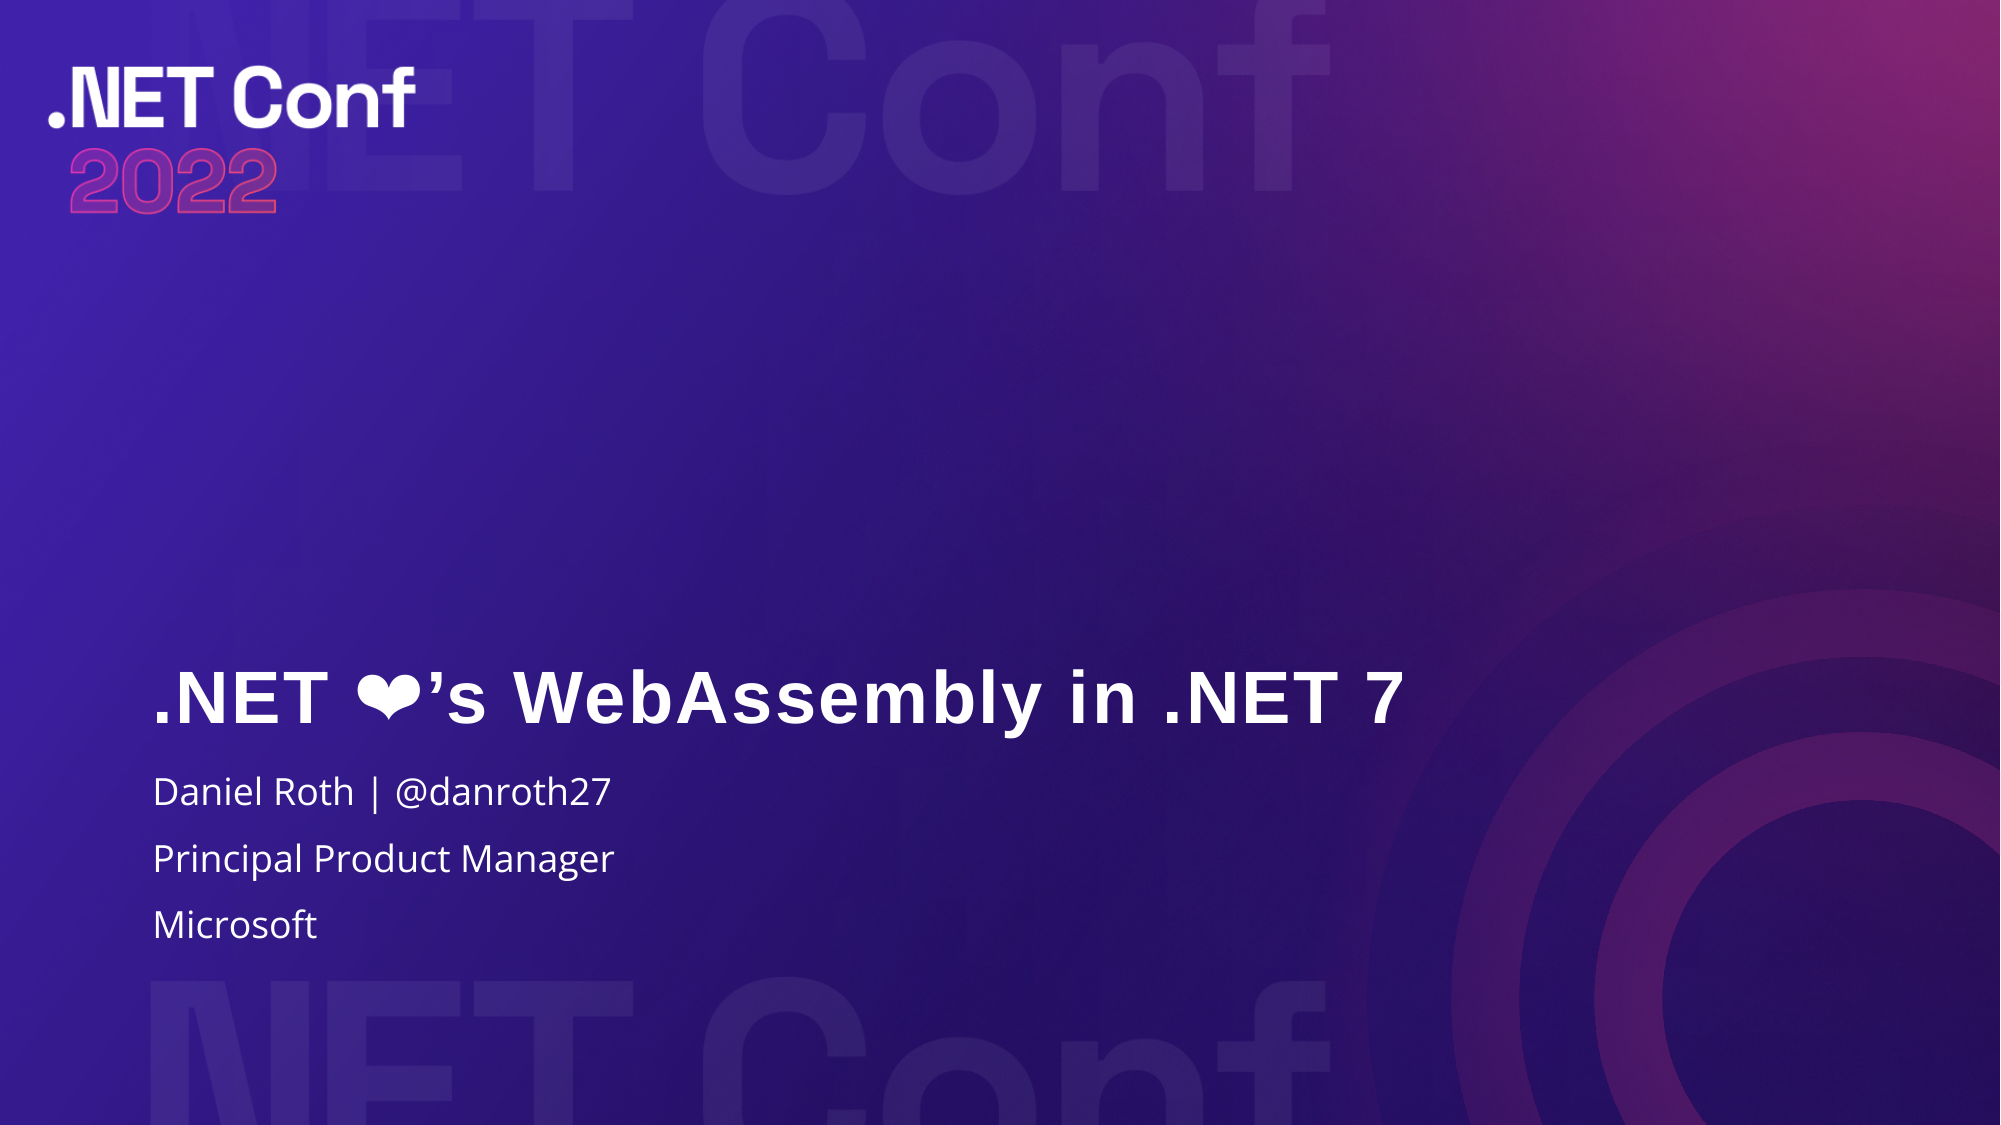

# .NET ❤️’s WebAssembly in .NET 7
Daniel Roth | @danroth27
Principal Product Manager
Microsoft